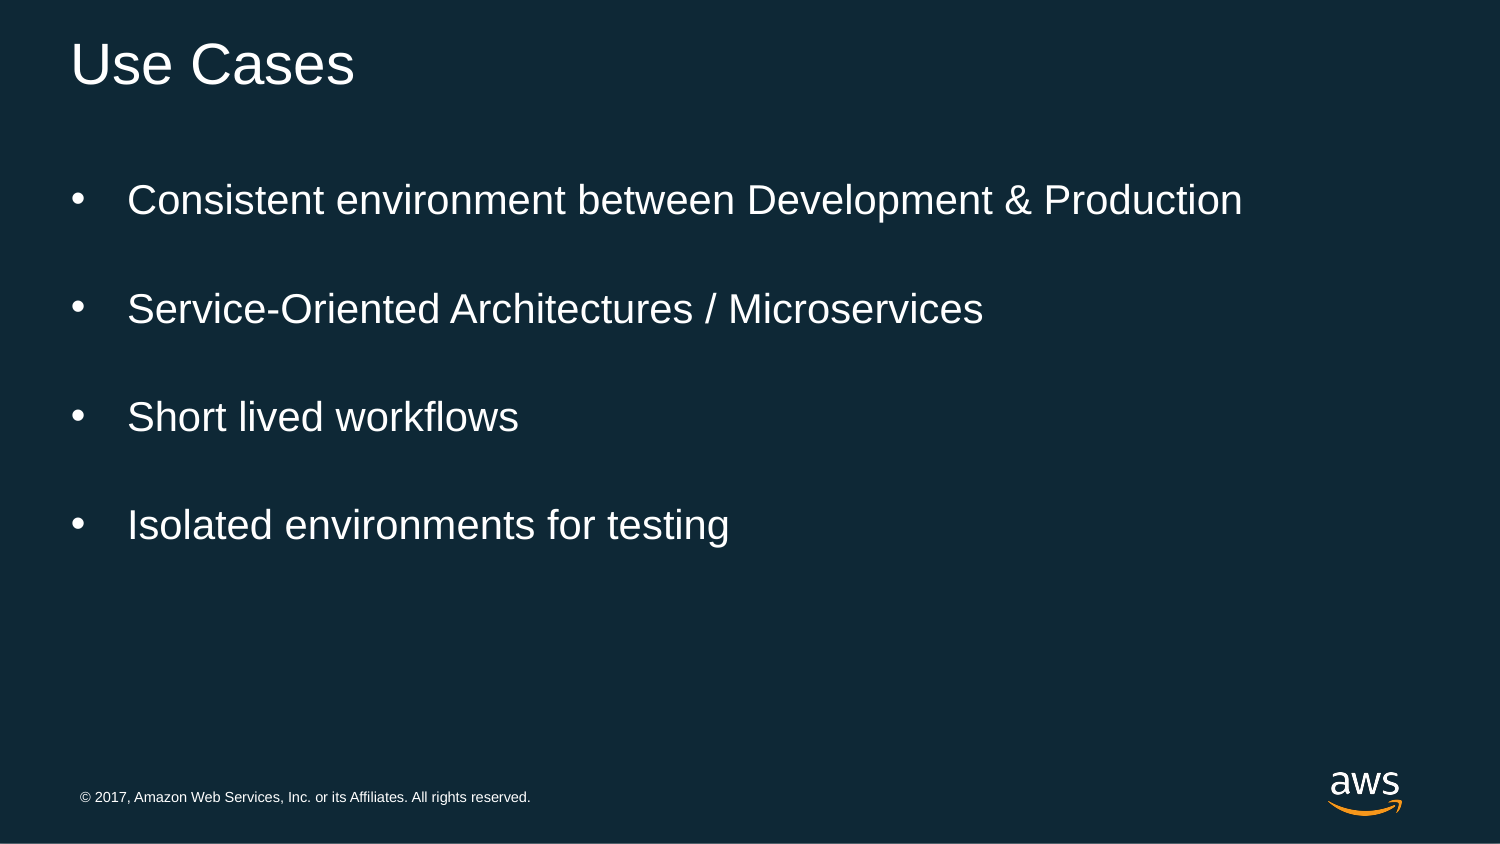

# Use Cases
Consistent environment between Development & Production
Service-Oriented Architectures / Microservices
Short lived workflows
Isolated environments for testing